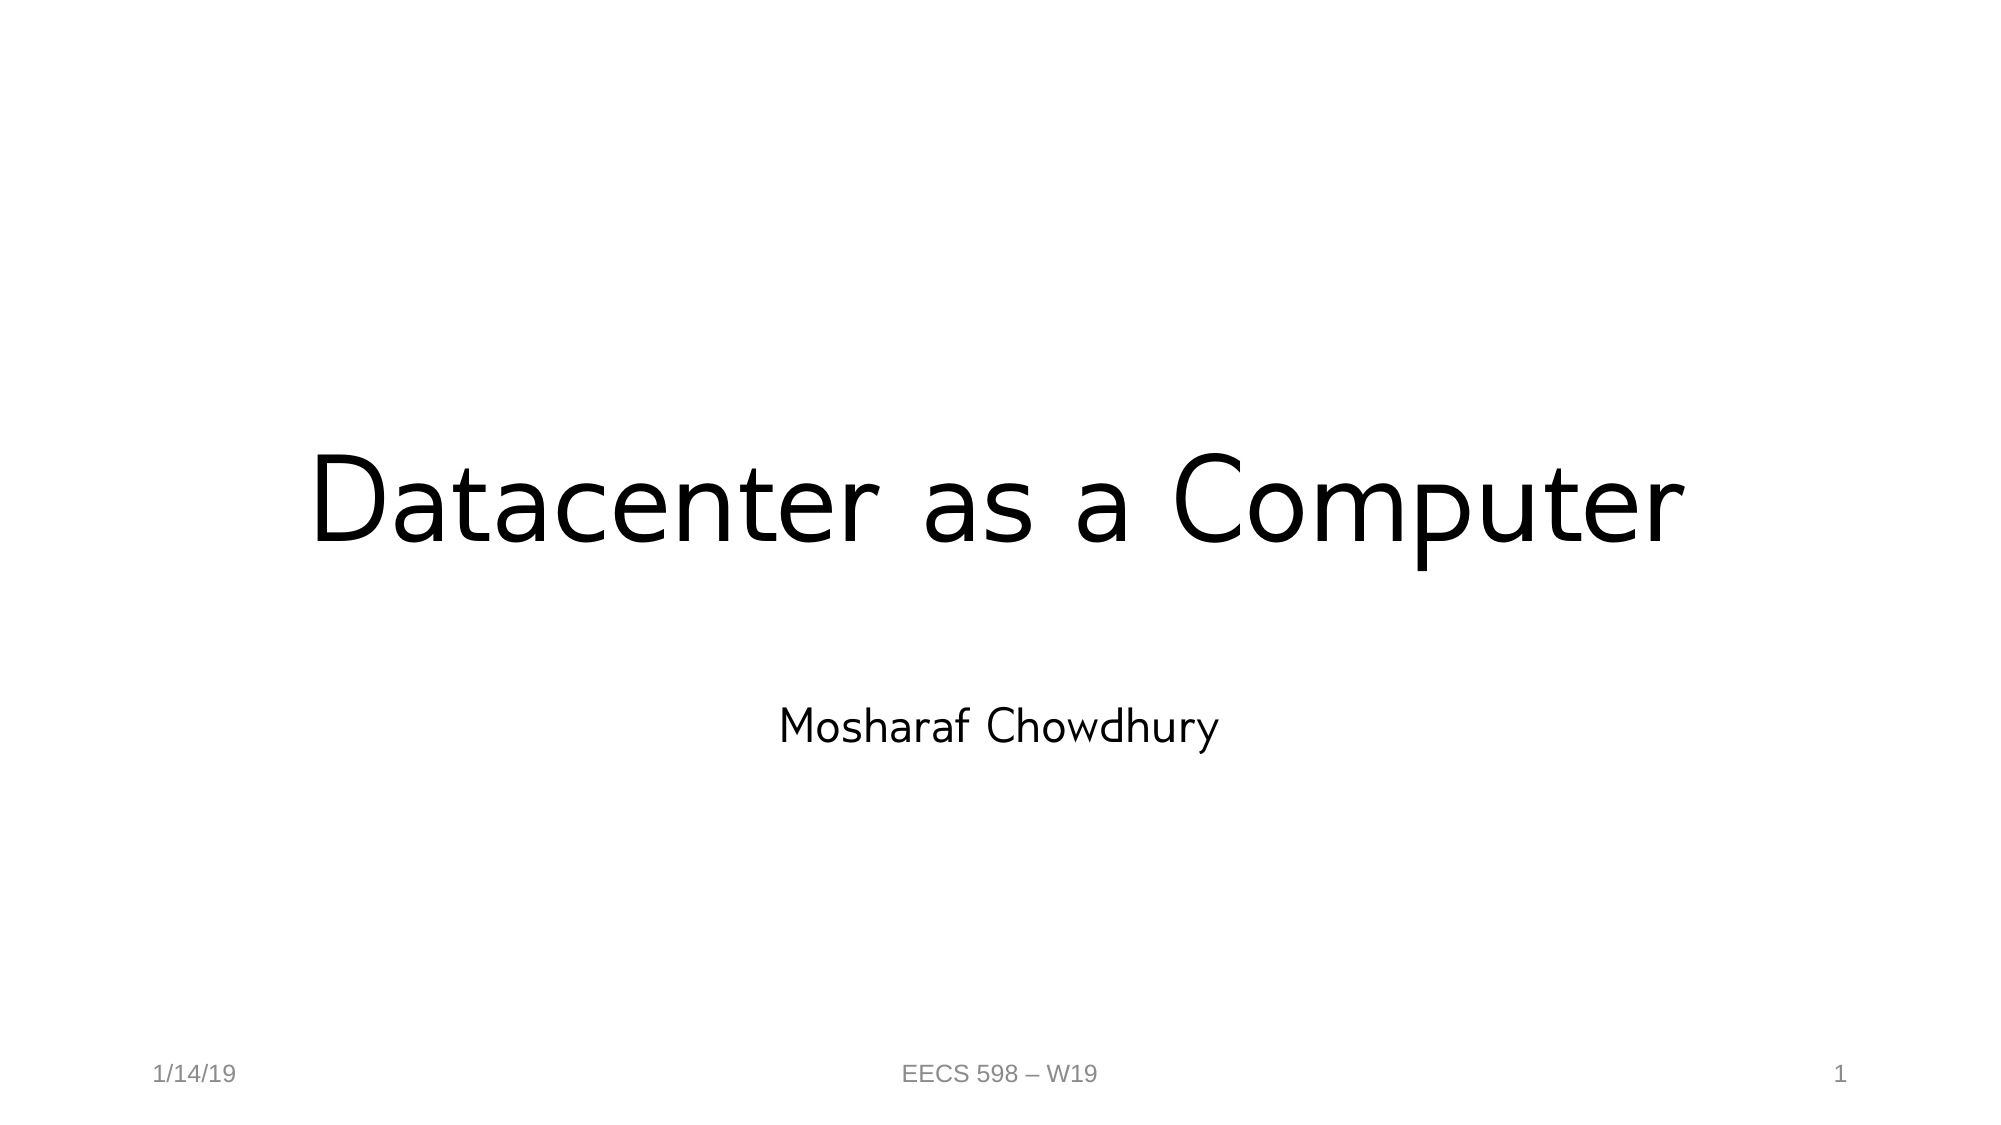

# Datacenter as a Computer
Mosharaf Chowdhury
1/14/19
EECS 598 – W19
1